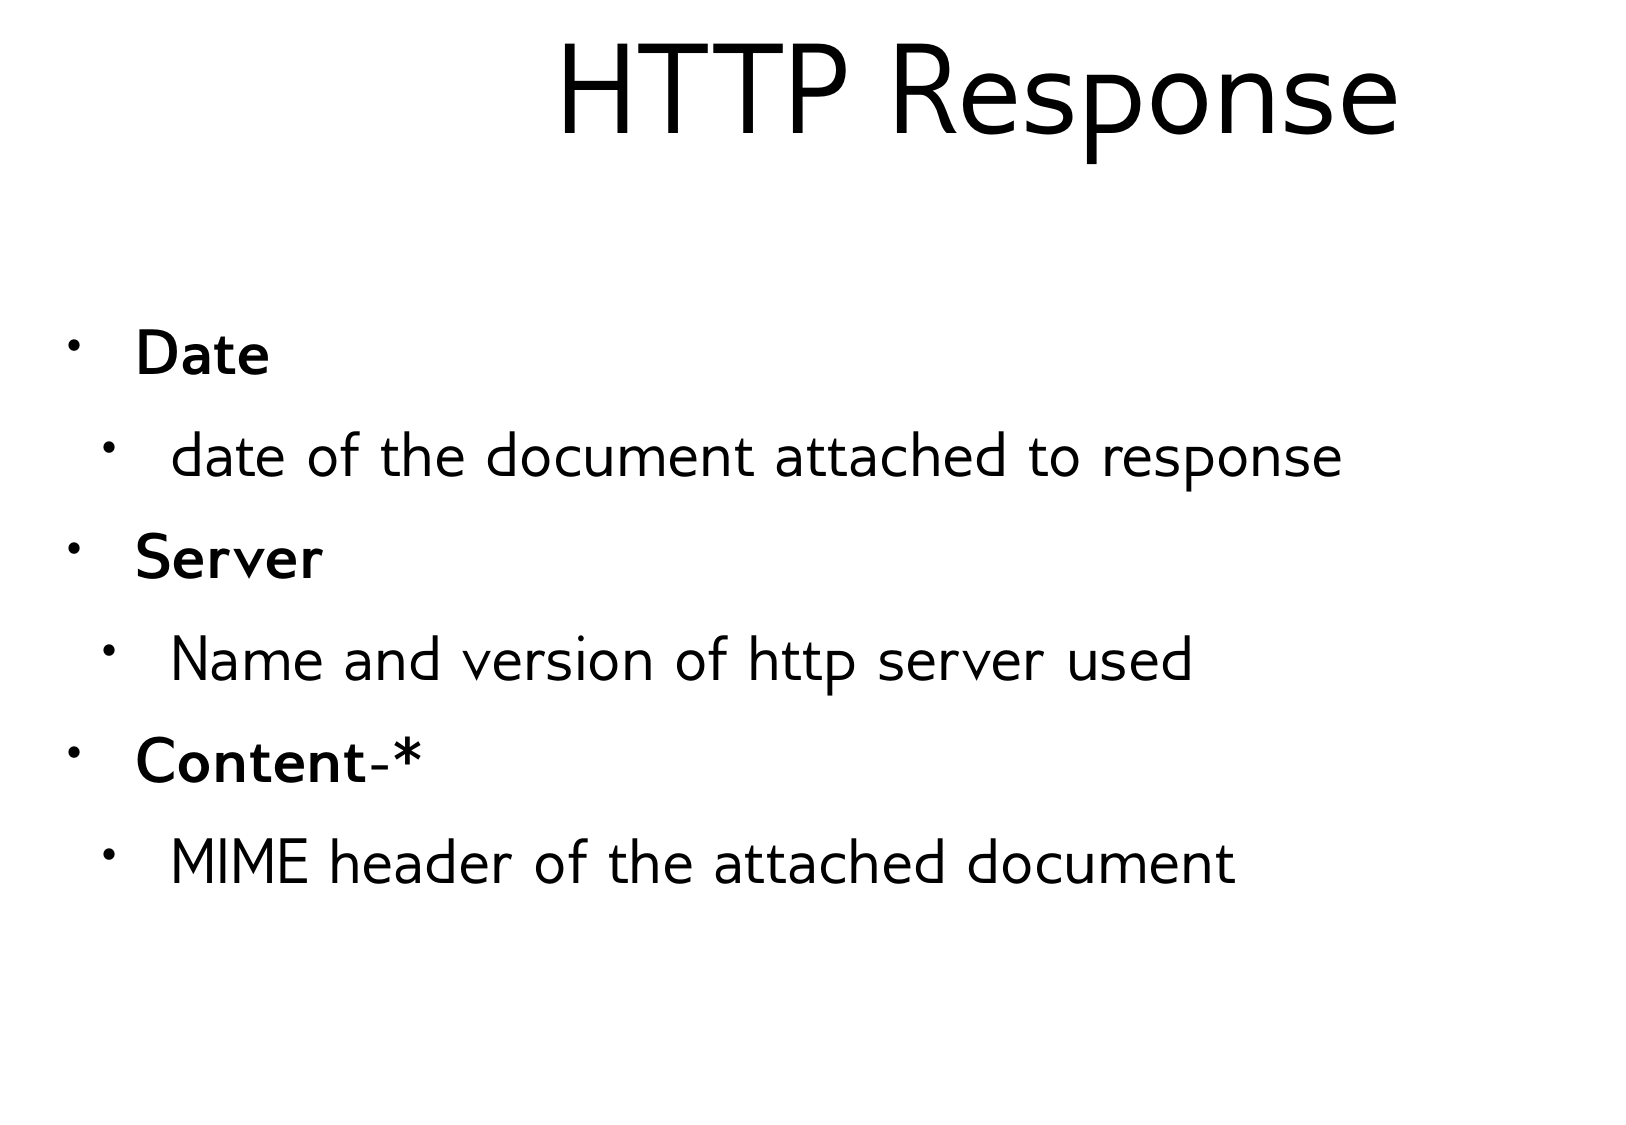

# HTTP Response
Date
date of the document attached to response
Server
Name and version of http server used
Content-*
MIME header of the attached document